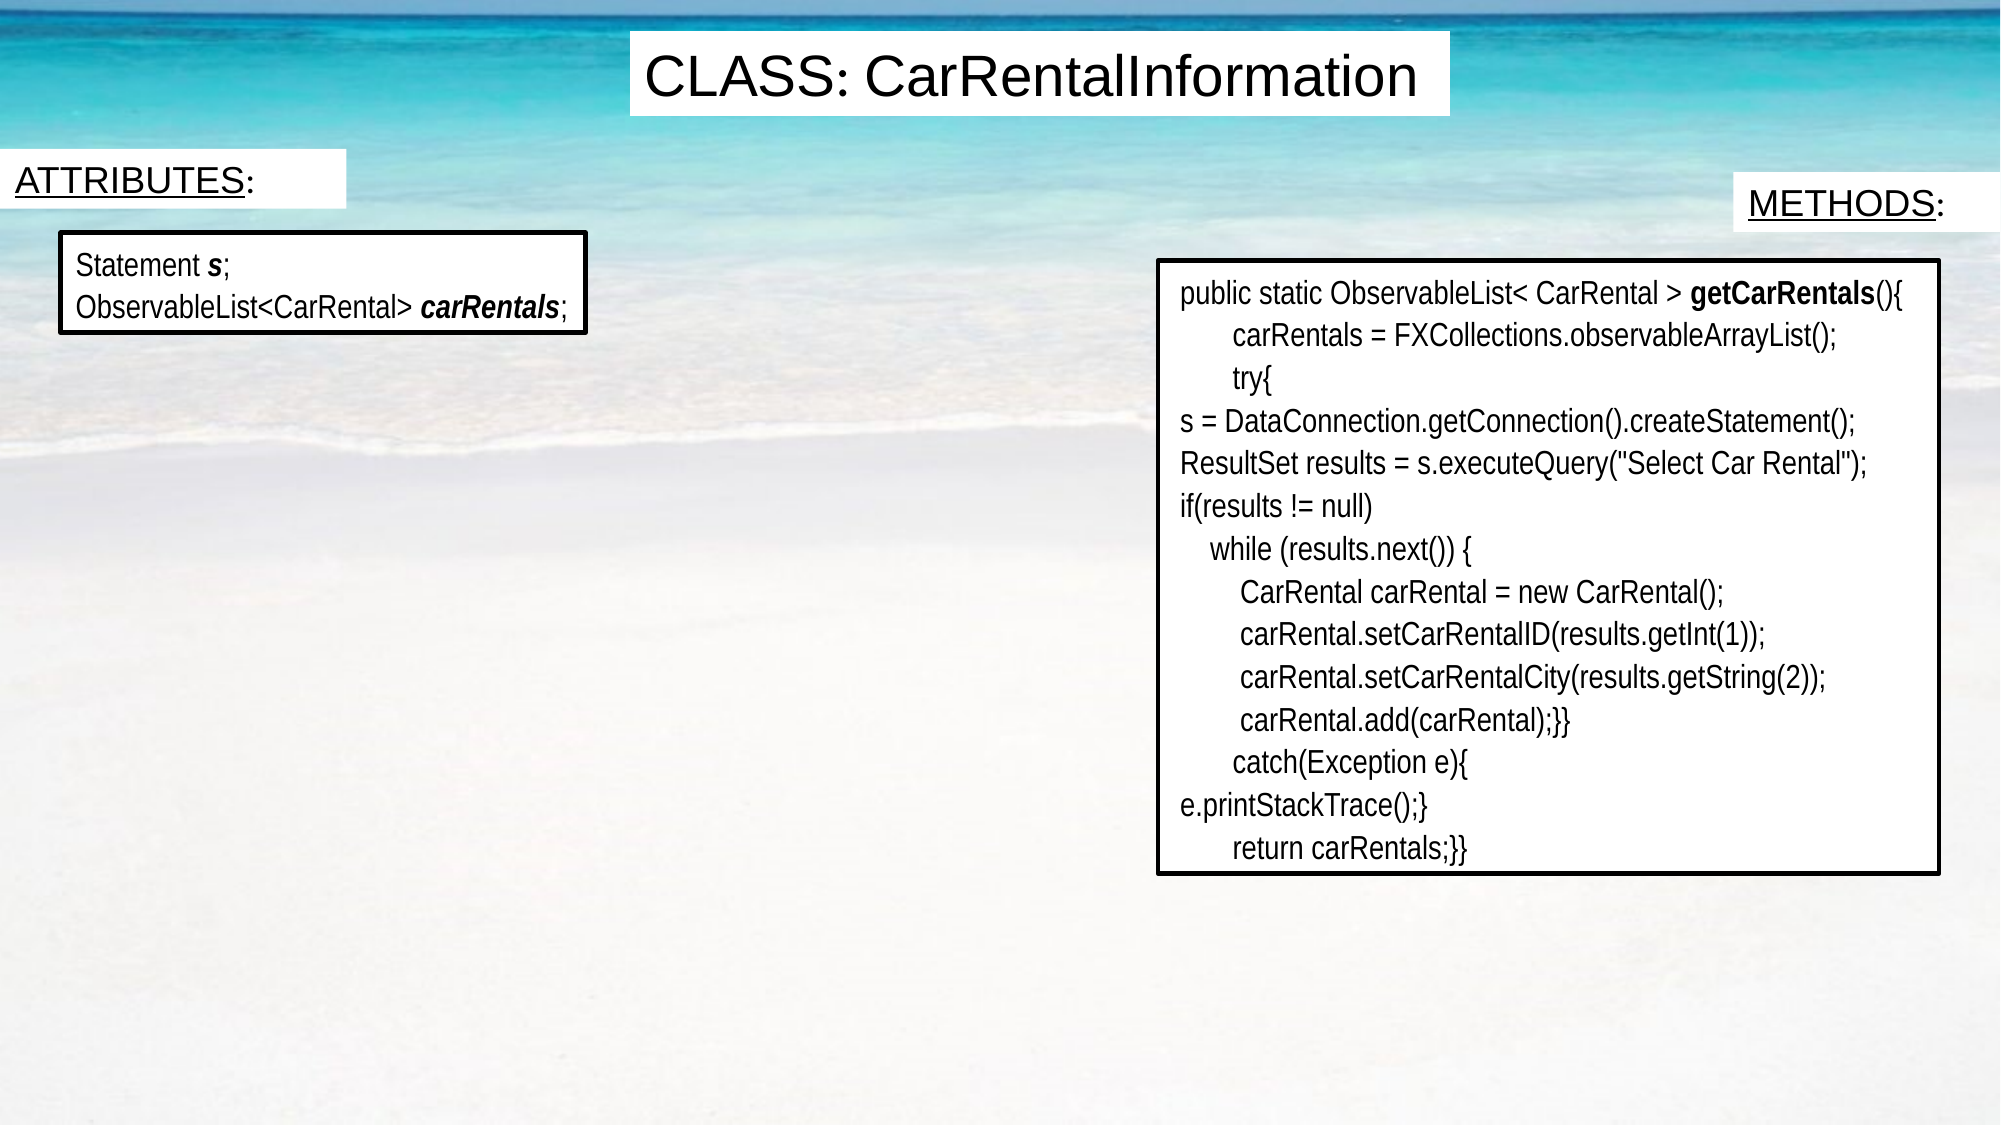

CLASS: CarRentalInformation
ATTRIBUTES:
METHODS:
Statement s;
ObservableList<CarRental> carRentals;
 public static ObservableList< CarRental > getCarRentals(){
        carRentals = FXCollections.observableArrayList();
        try{
 s = DataConnection.getConnection().createStatement();
 ResultSet results = s.executeQuery("Select Car Rental");
 if(results != null)
     while (results.next()) {
         CarRental carRental = new CarRental();
         carRental.setCarRentalID(results.getInt(1));
         carRental.setCarRentalCity(results.getString(2));
         carRental.add(carRental);}}
        catch(Exception e){
 e.printStackTrace();}
        return carRentals;}}